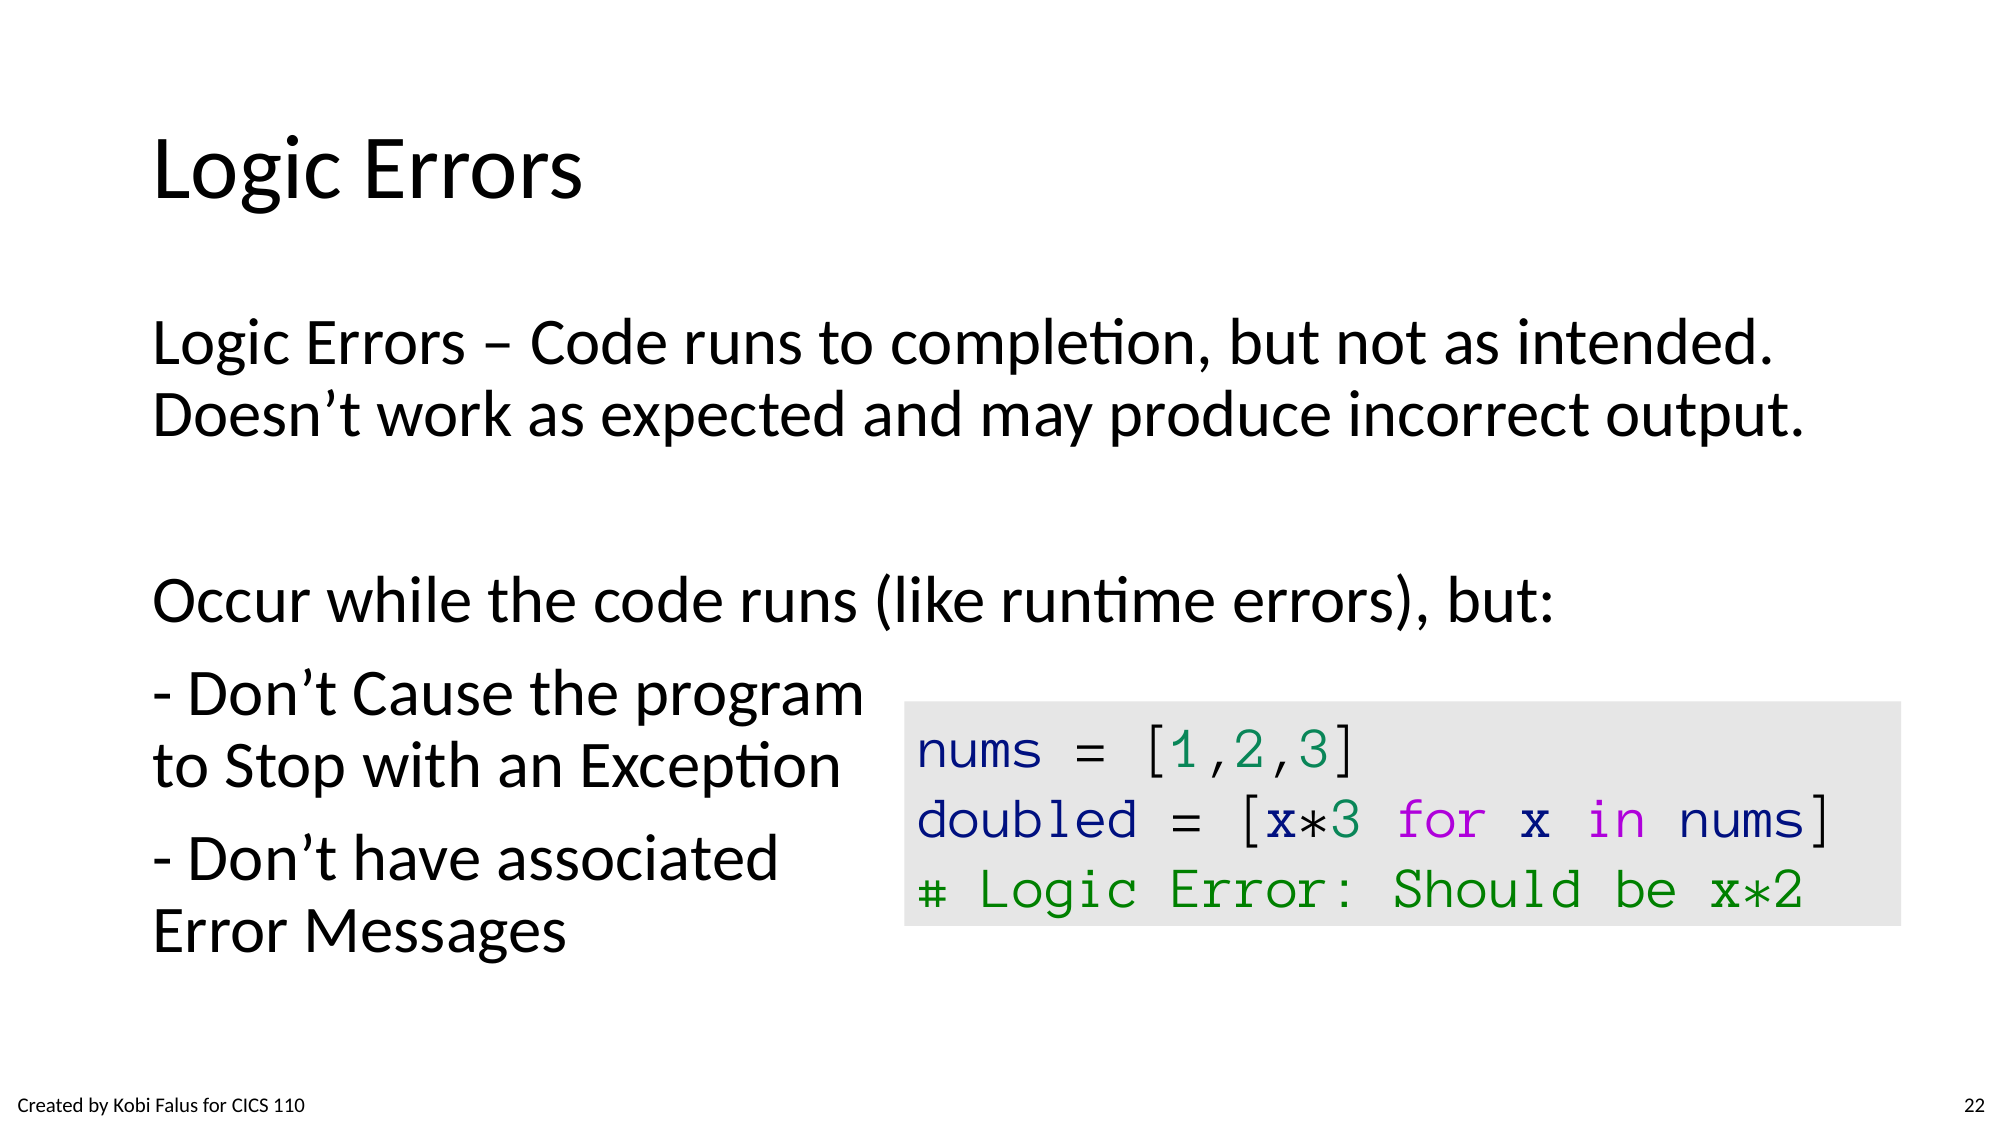

# Logic Errors
Logic Errors – Code runs to completion, but not as intended. Doesn’t work as expected and may produce incorrect output.

Occur while the code runs (like runtime errors), but:
- Don’t Cause the program
to Stop with an Exception
- Don’t have associated
Error Messages

nums = [1,2,3]
doubled = [x*3 for x in nums]
# Logic Error: Should be x*2